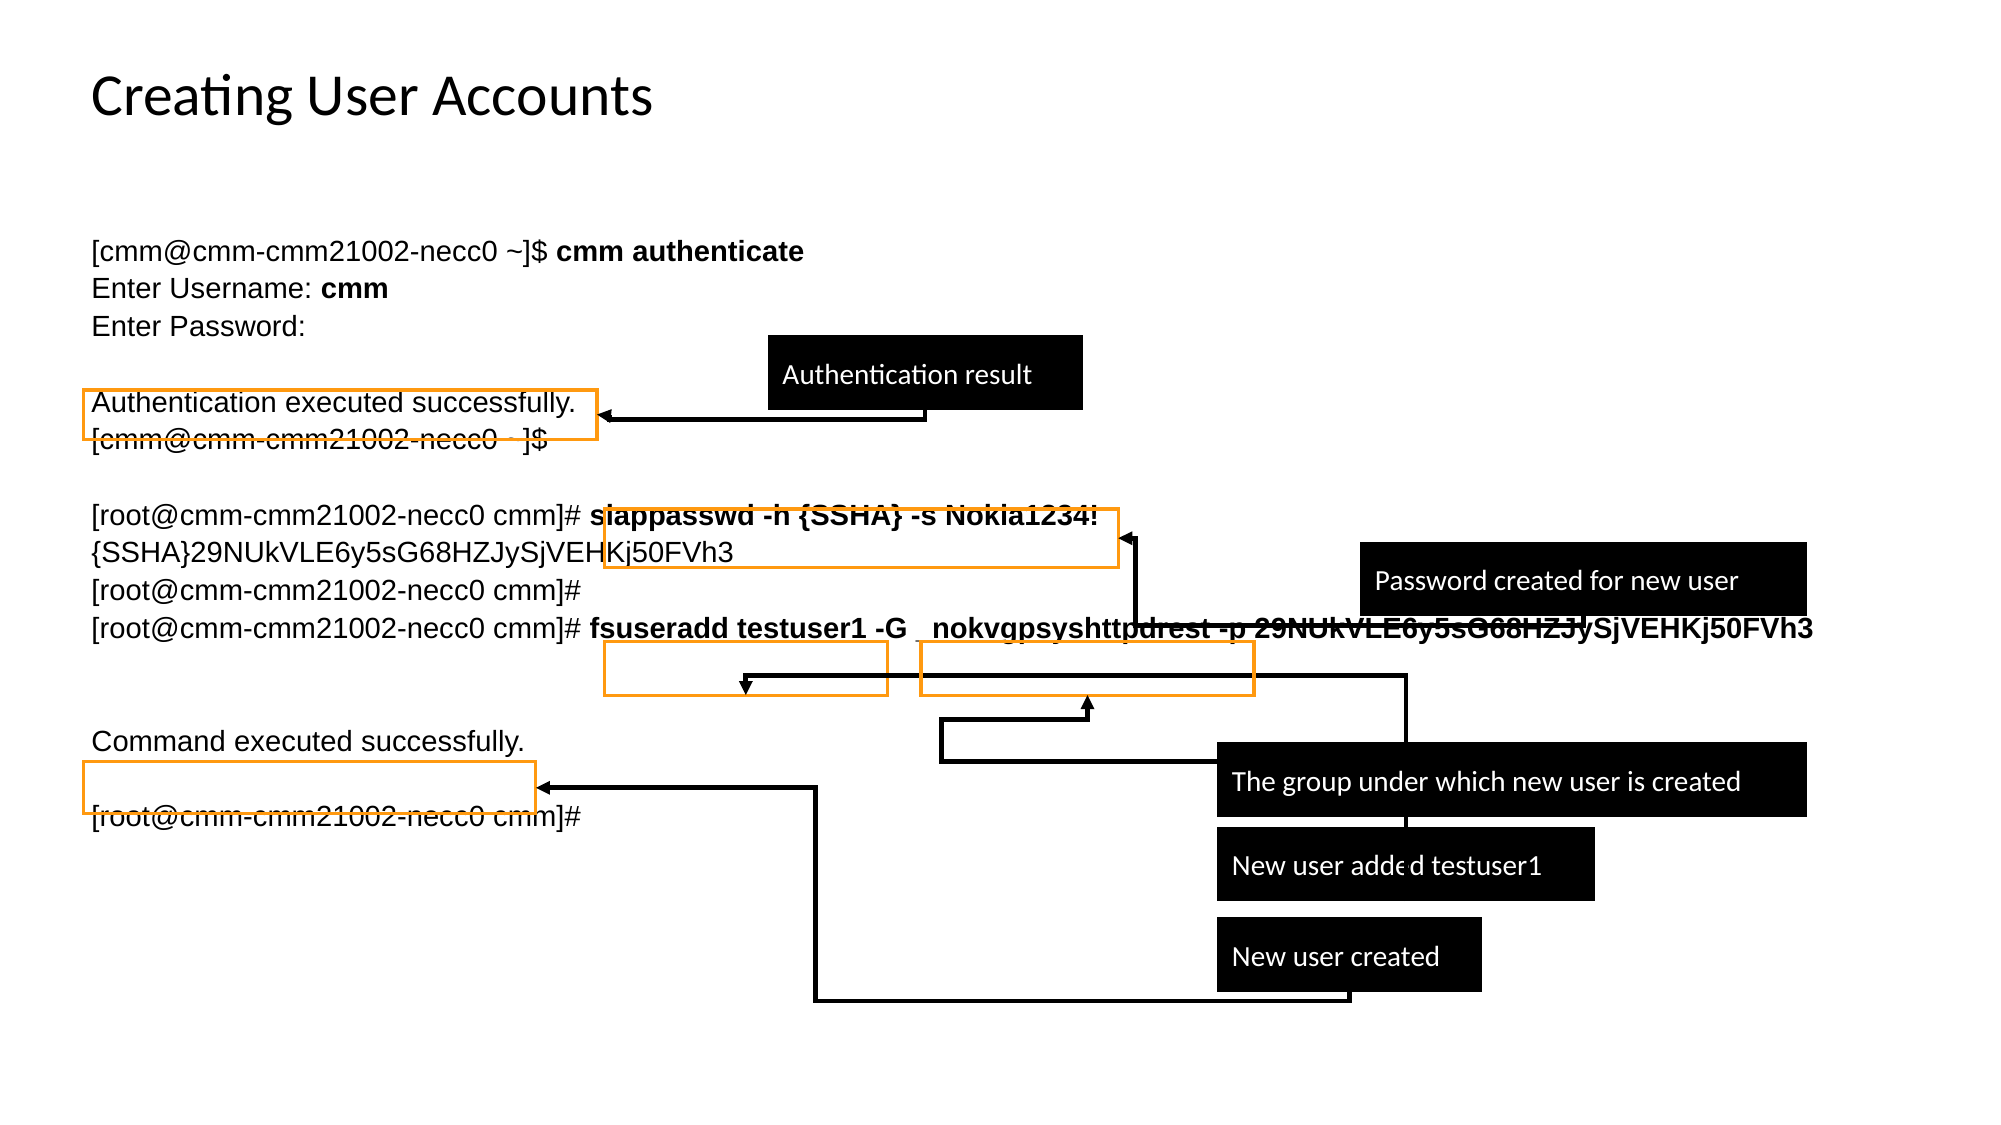

Slide excluded from Table of Contents
# Creating User Accounts
[cmm@cmm-cmm21002-necc0 ~]$ cmm authenticate
Enter Username: cmm
Enter Password:

Authentication executed successfully.
[cmm@cmm-cmm21002-necc0 ~]$

[root@cmm-cmm21002-necc0 cmm]# slappasswd -h {SSHA} -s Nokia1234!
{SSHA}29NUkVLE6y5sG68HZJySjVEHKj50FVh3
[root@cmm-cmm21002-necc0 cmm]#
[root@cmm-cmm21002-necc0 cmm]# fsuseradd testuser1 -G _nokvgpsyshttpdrest -p 29NUkVLE6y5sG68HZJySjVEHKj50FVh3

Command executed successfully.

[root@cmm-cmm21002-necc0 cmm]#

Authentication result

Password created for new user

The group under which new user is created

New user added testuser1
New user created